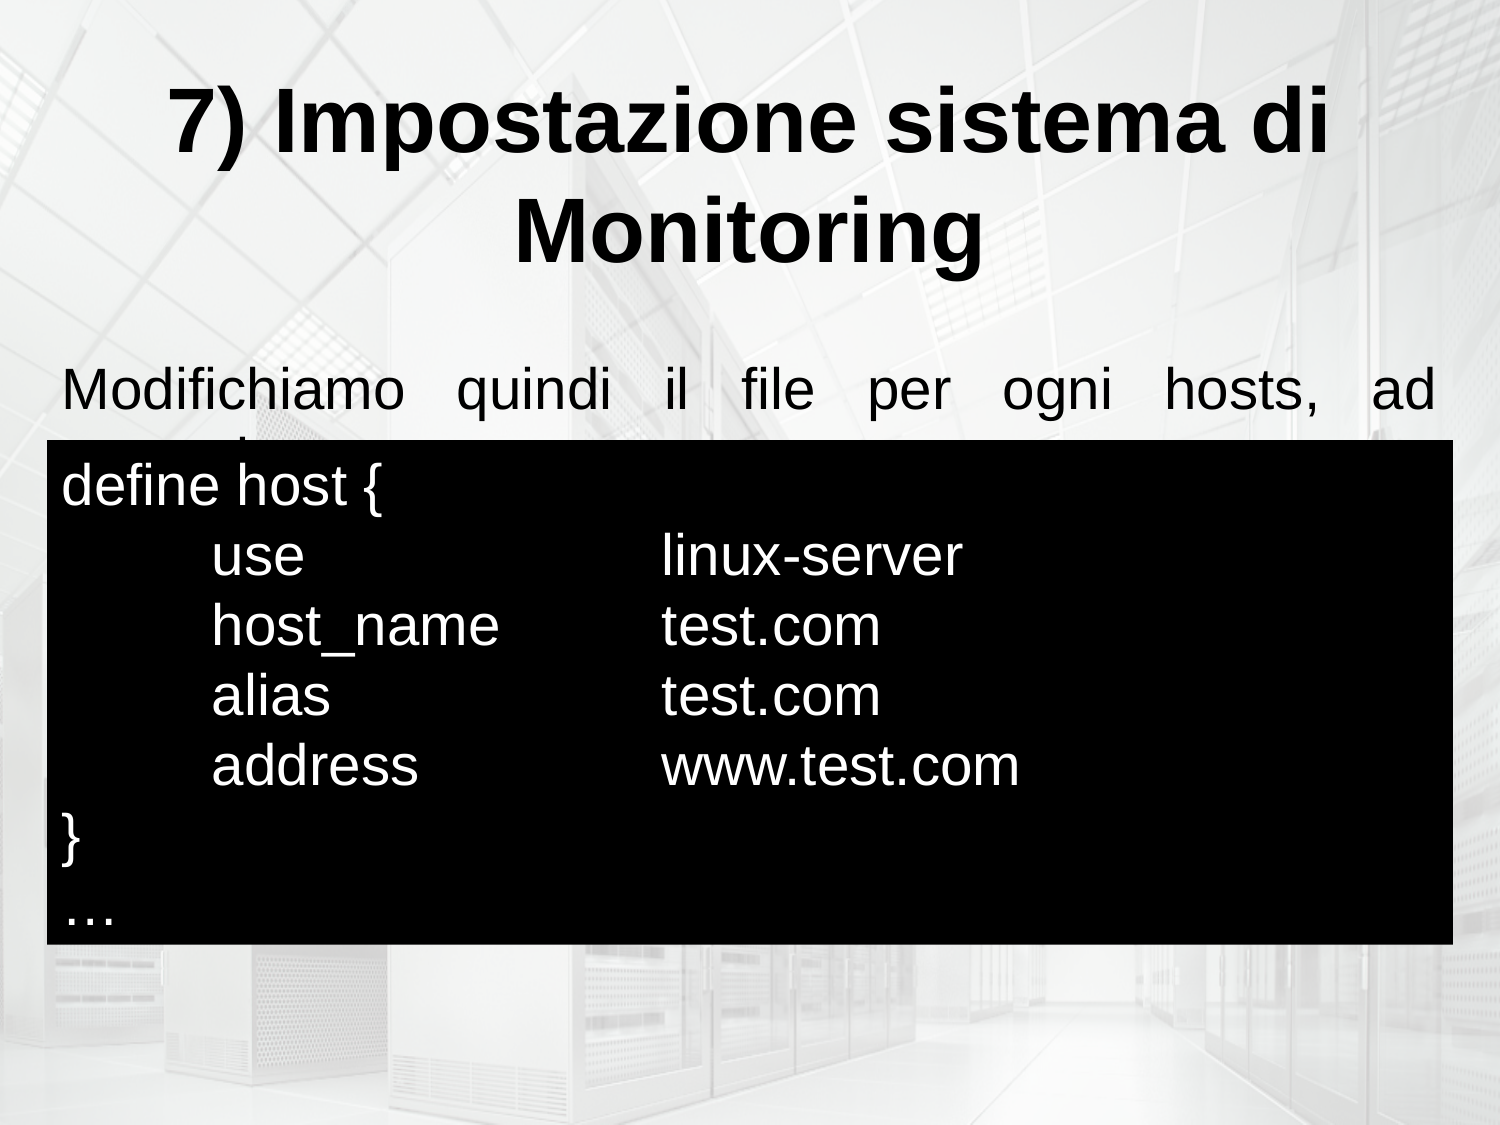

7) Impostazione sistema di Monitoring
Modifichiamo quindi il file per ogni hosts, ad esempio:
define host {
	use			linux-server
	host_name		test.com
	alias			test.com
	address		www.test.com
}
…